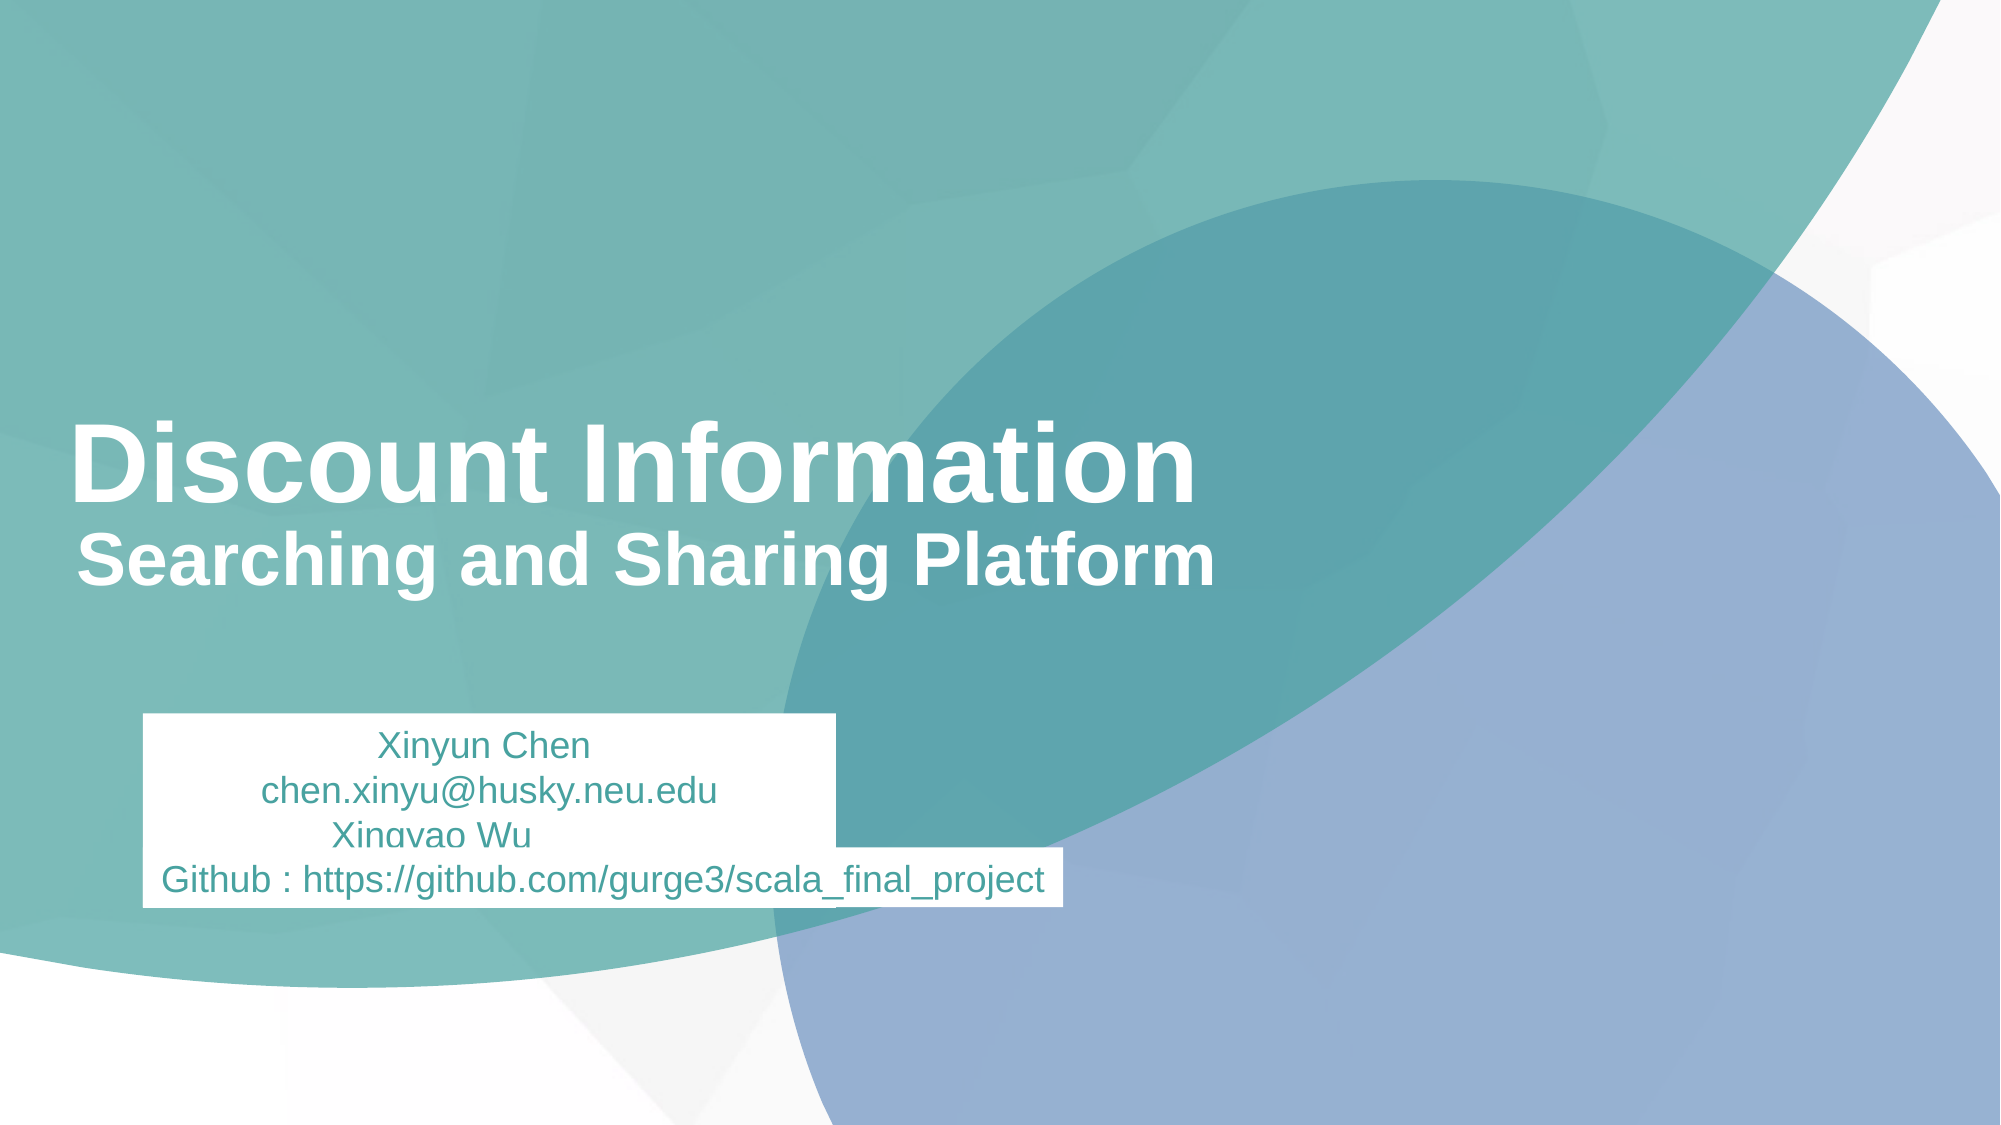

Discount Information
Searching and Sharing Platform
Xinyun Chen  chen.xinyu@husky.neu.edu
Xingyao Wu            wu.x@husky.neu.edu

Github : https://github.com/gurge3/scala_final_project